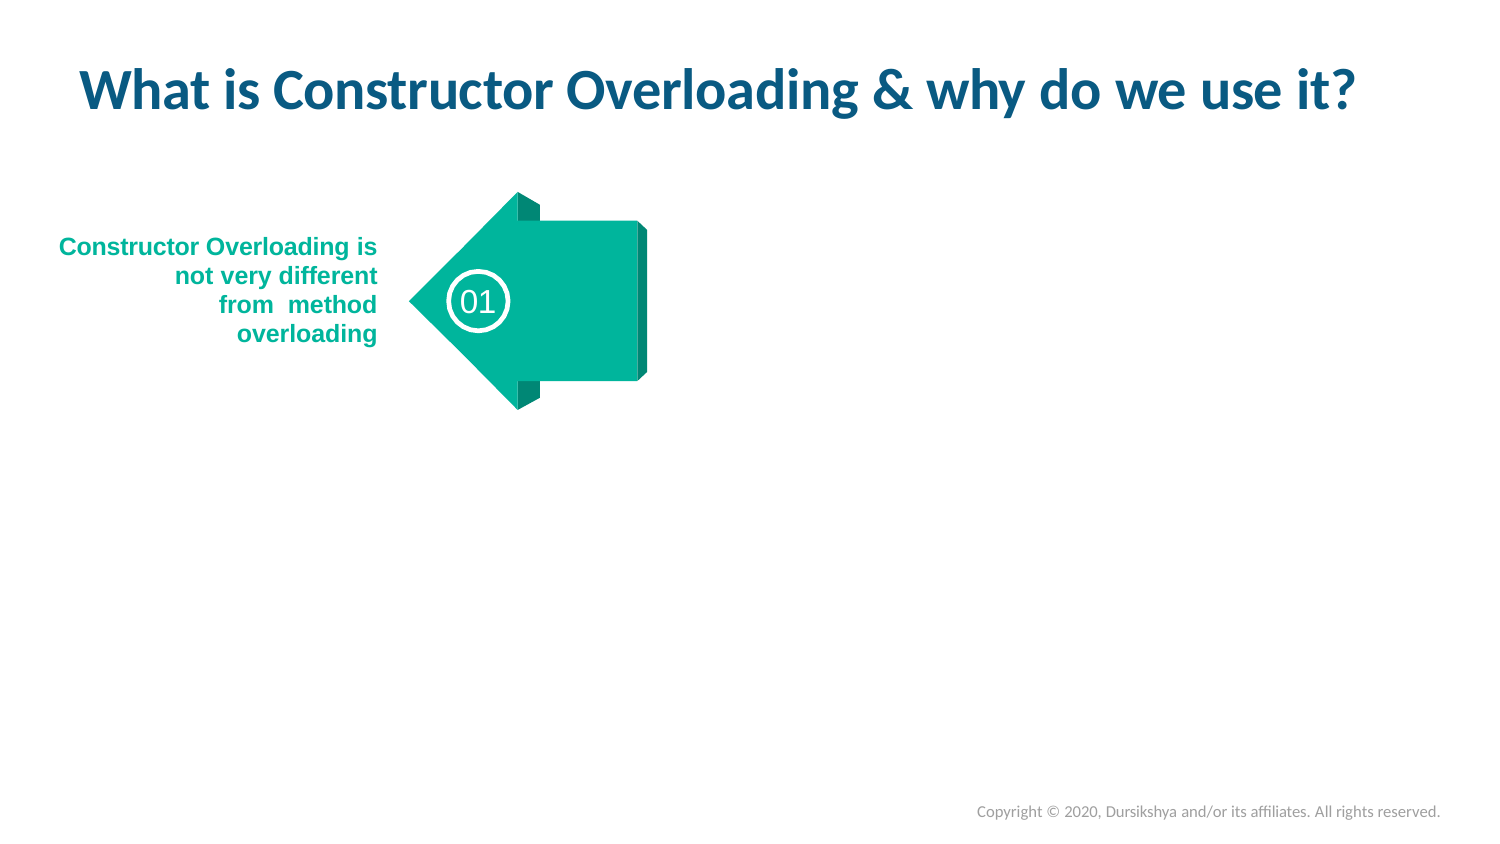

# What is Constructor Overloading & why do we use it?

Constructor Overloading is  not very different from  method overloading
01
Copyright © 2020, Dursikshya and/or its affiliates. All rights reserved.